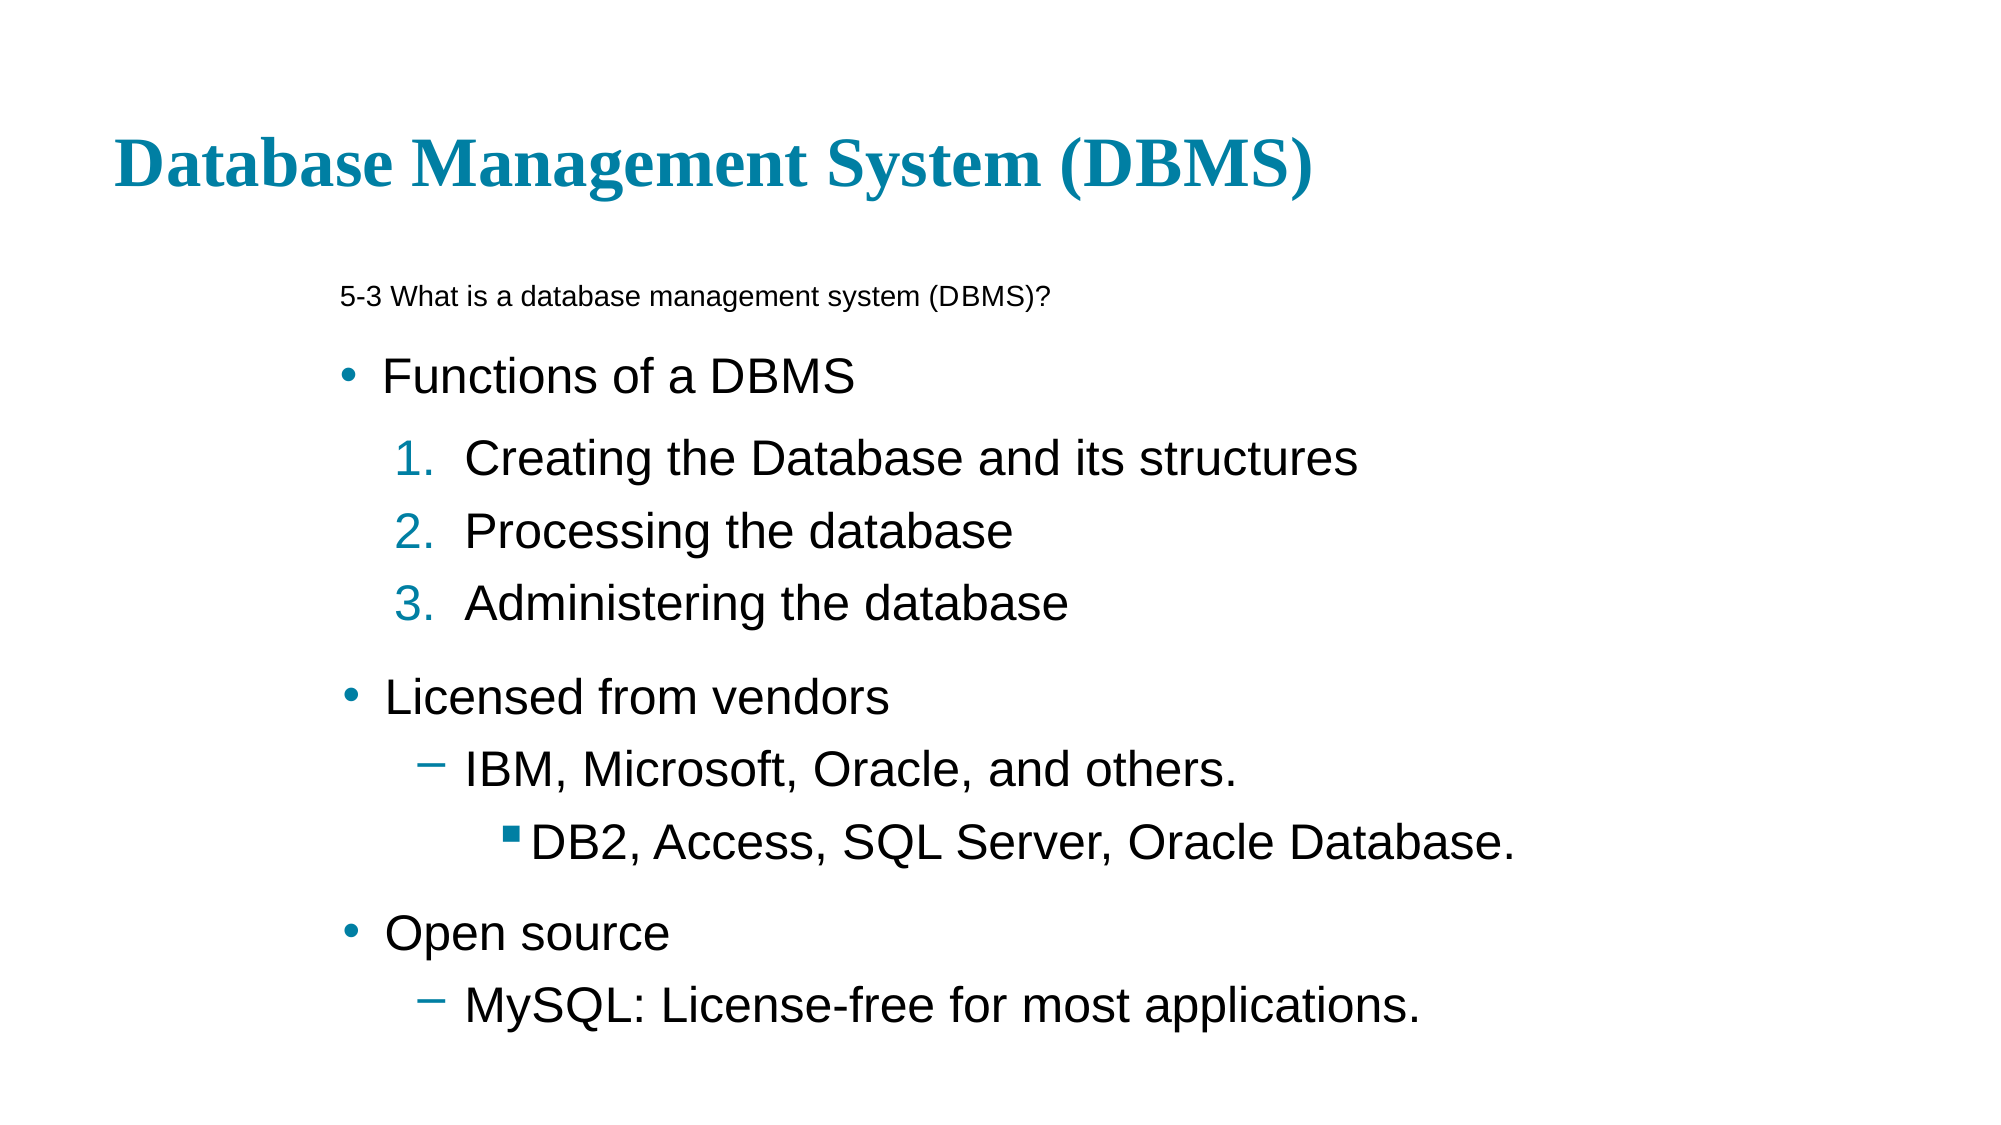

# Database Management System (D B M S)
5-3 What is a database management system (D B M S)?
Functions of a D B M S
Creating the Database and its structures
Processing the database
Administering the database
Licensed from vendors
I B M, Microsoft, Oracle, and others.
D B2, Access, S Q L Server, Oracle Database.
Open source
My S Q L: License-free for most applications.